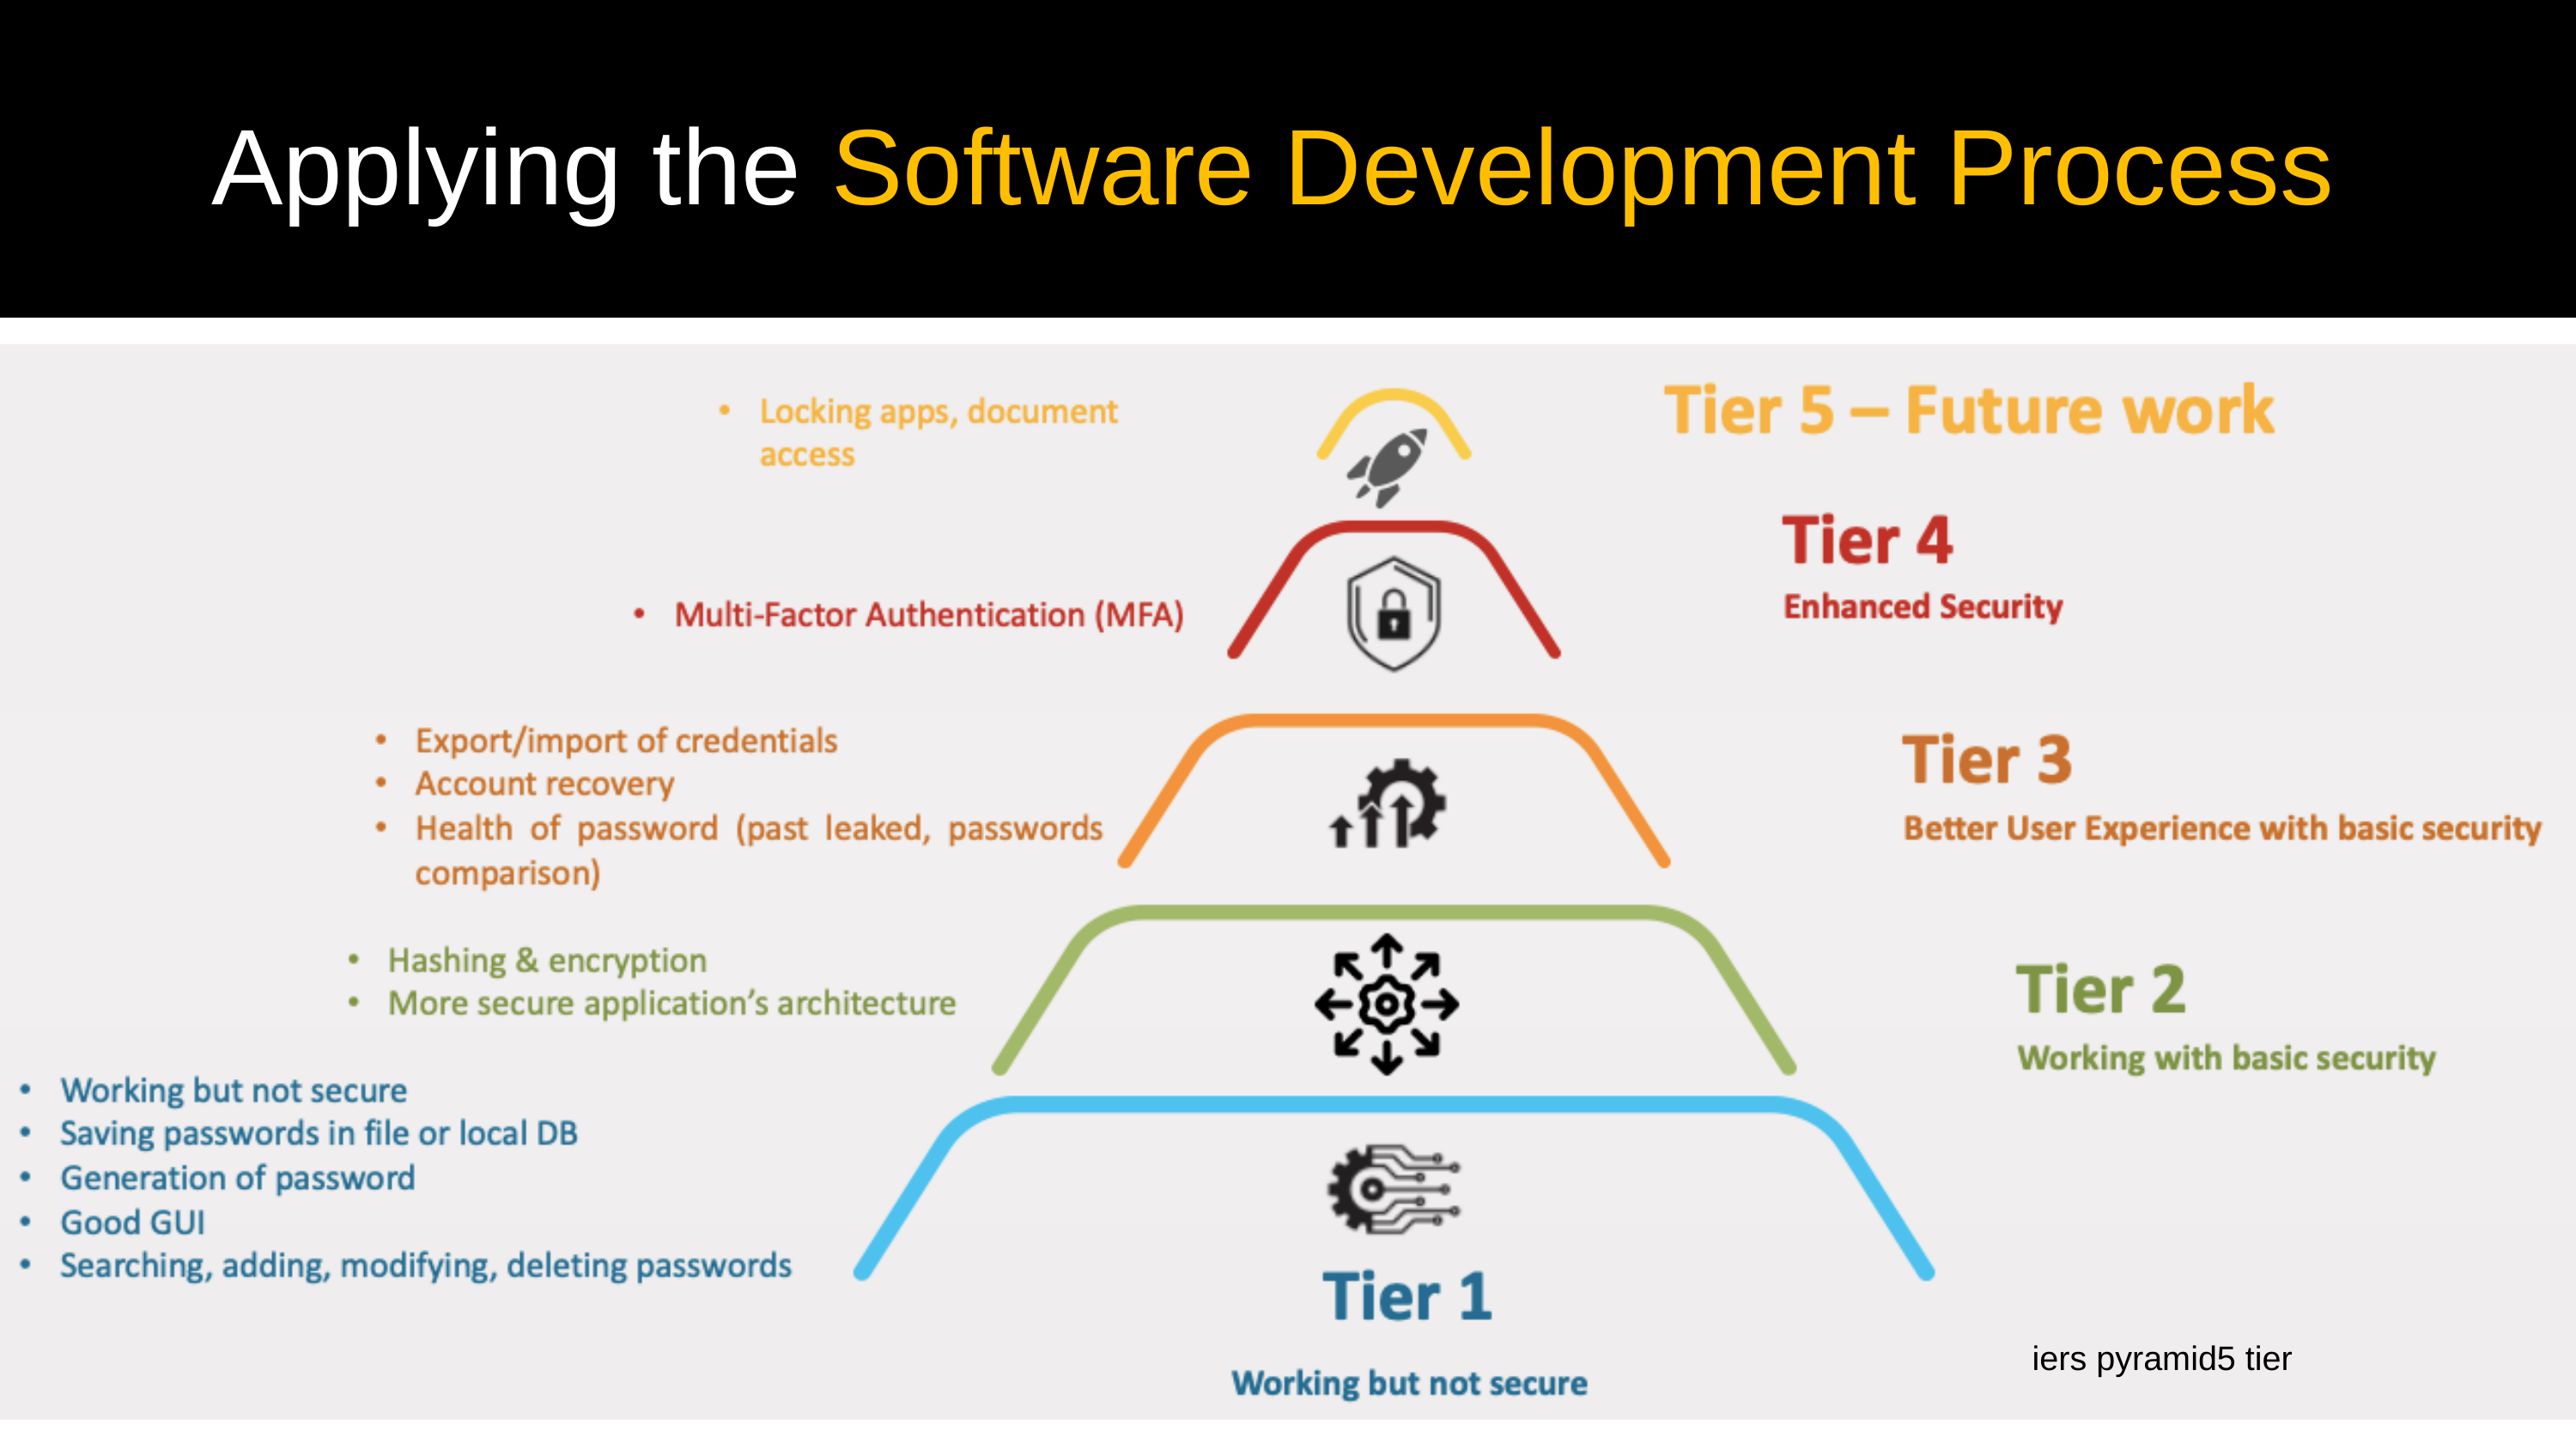

Applying the Software Development Process

iers pyramid5 tier